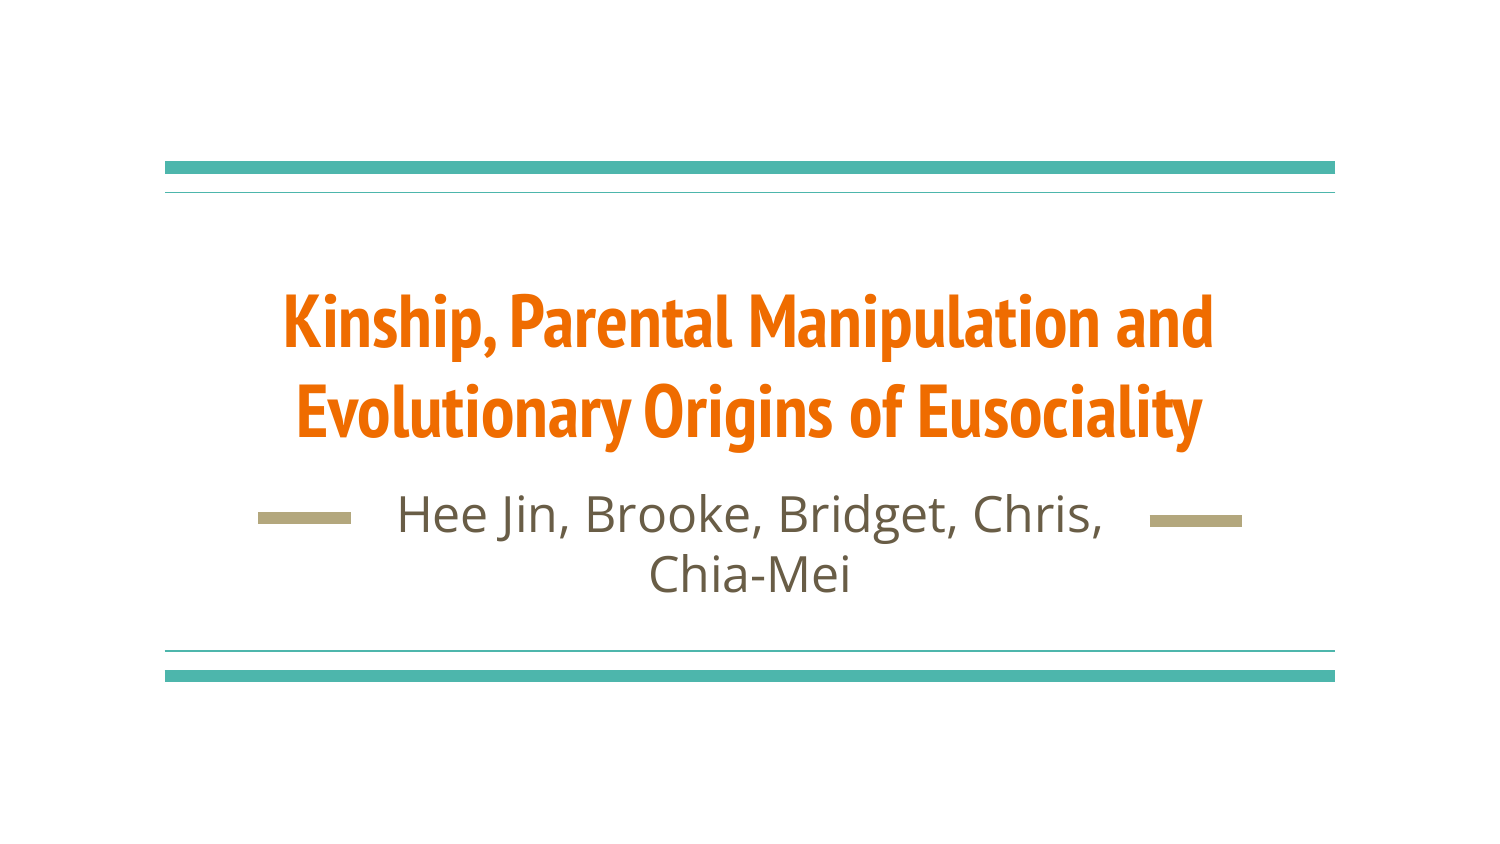

# Kinship, Parental Manipulation and Evolutionary Origins of Eusociality
Hee Jin, Brooke, Bridget, Chris, Chia-Mei